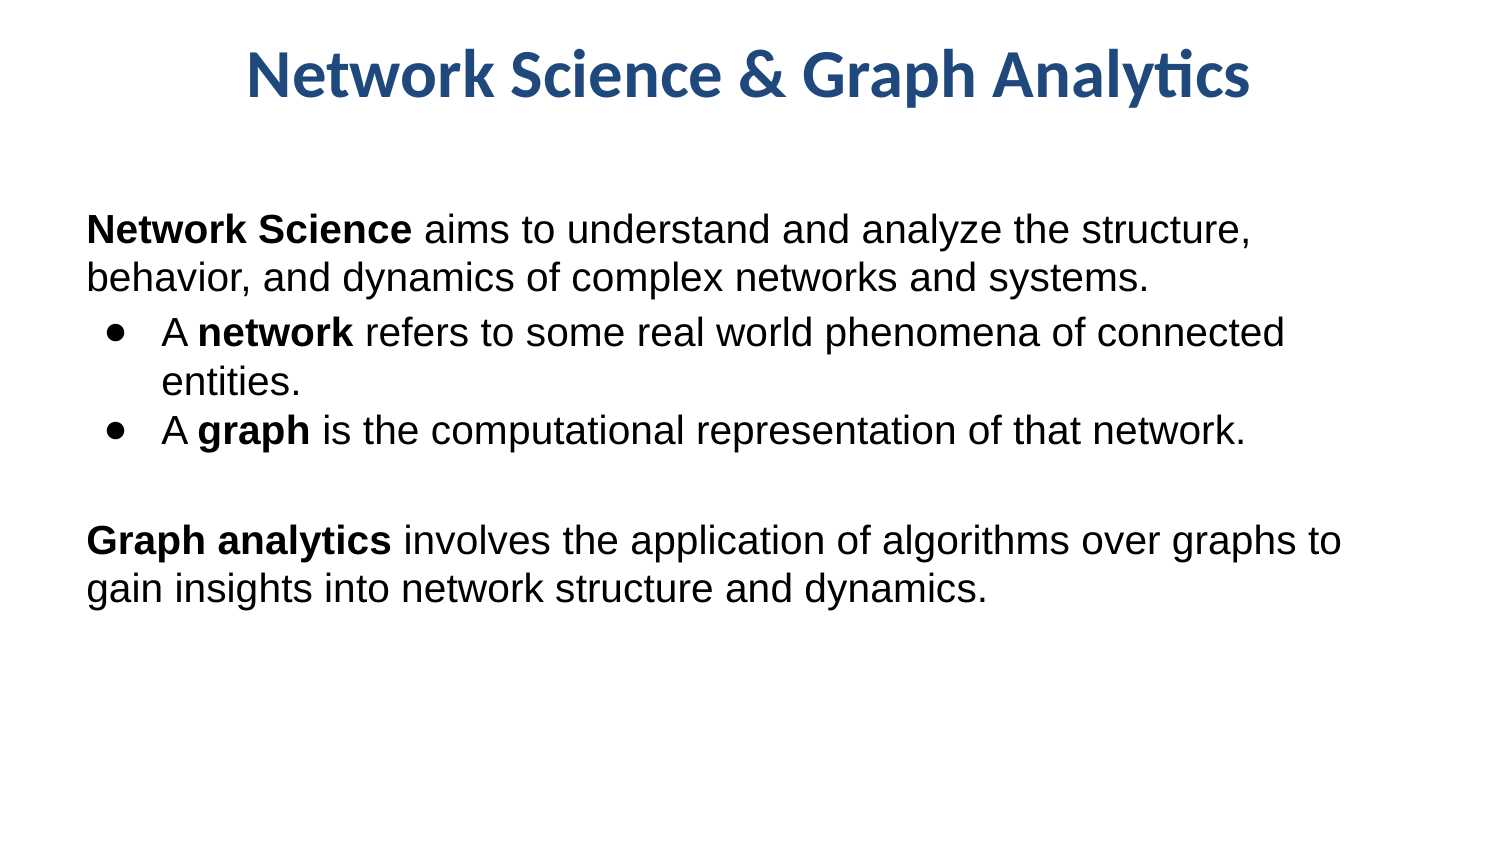

# Network Science & Graph Analytics
Network Science aims to understand and analyze the structure, behavior, and dynamics of complex networks and systems.
A network refers to some real world phenomena of connected entities.
A graph is the computational representation of that network.

Graph analytics involves the application of algorithms over graphs to gain insights into network structure and dynamics.